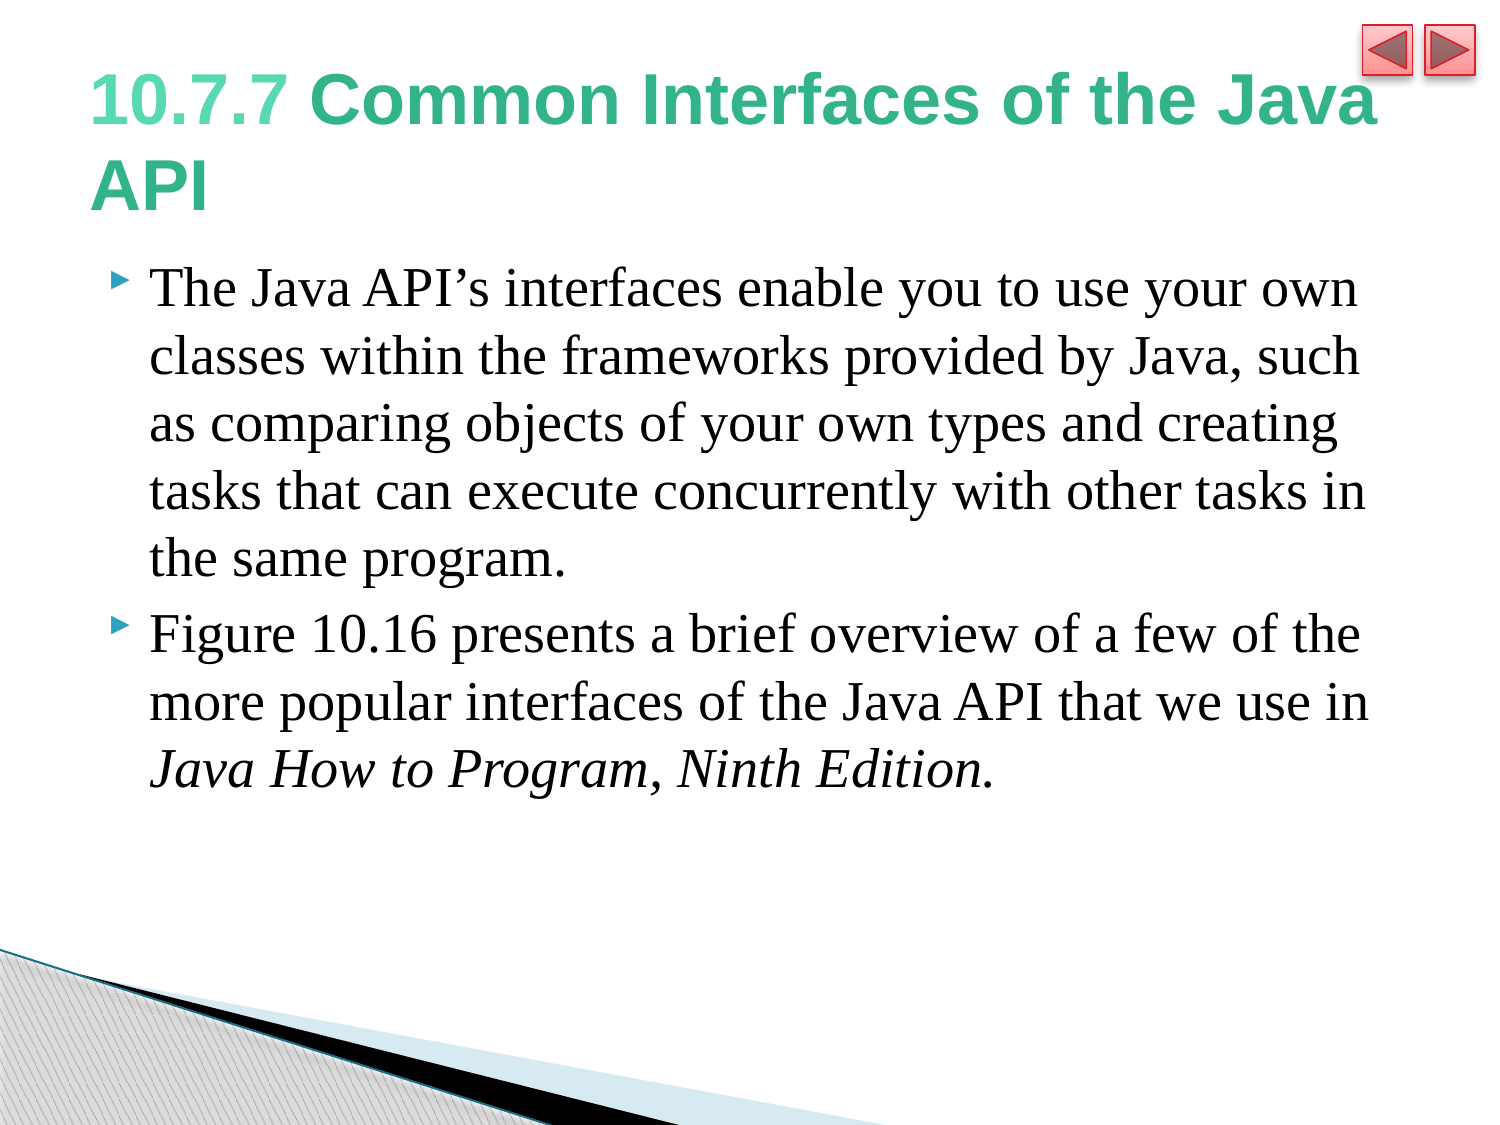

# 10.7.7 Common Interfaces of the Java API
The Java API’s interfaces enable you to use your own classes within the frameworks provided by Java, such as comparing objects of your own types and creating tasks that can execute concurrently with other tasks in the same program.
Figure 10.16 presents a brief overview of a few of the more popular interfaces of the Java API that we use in Java How to Program, Ninth Edition.